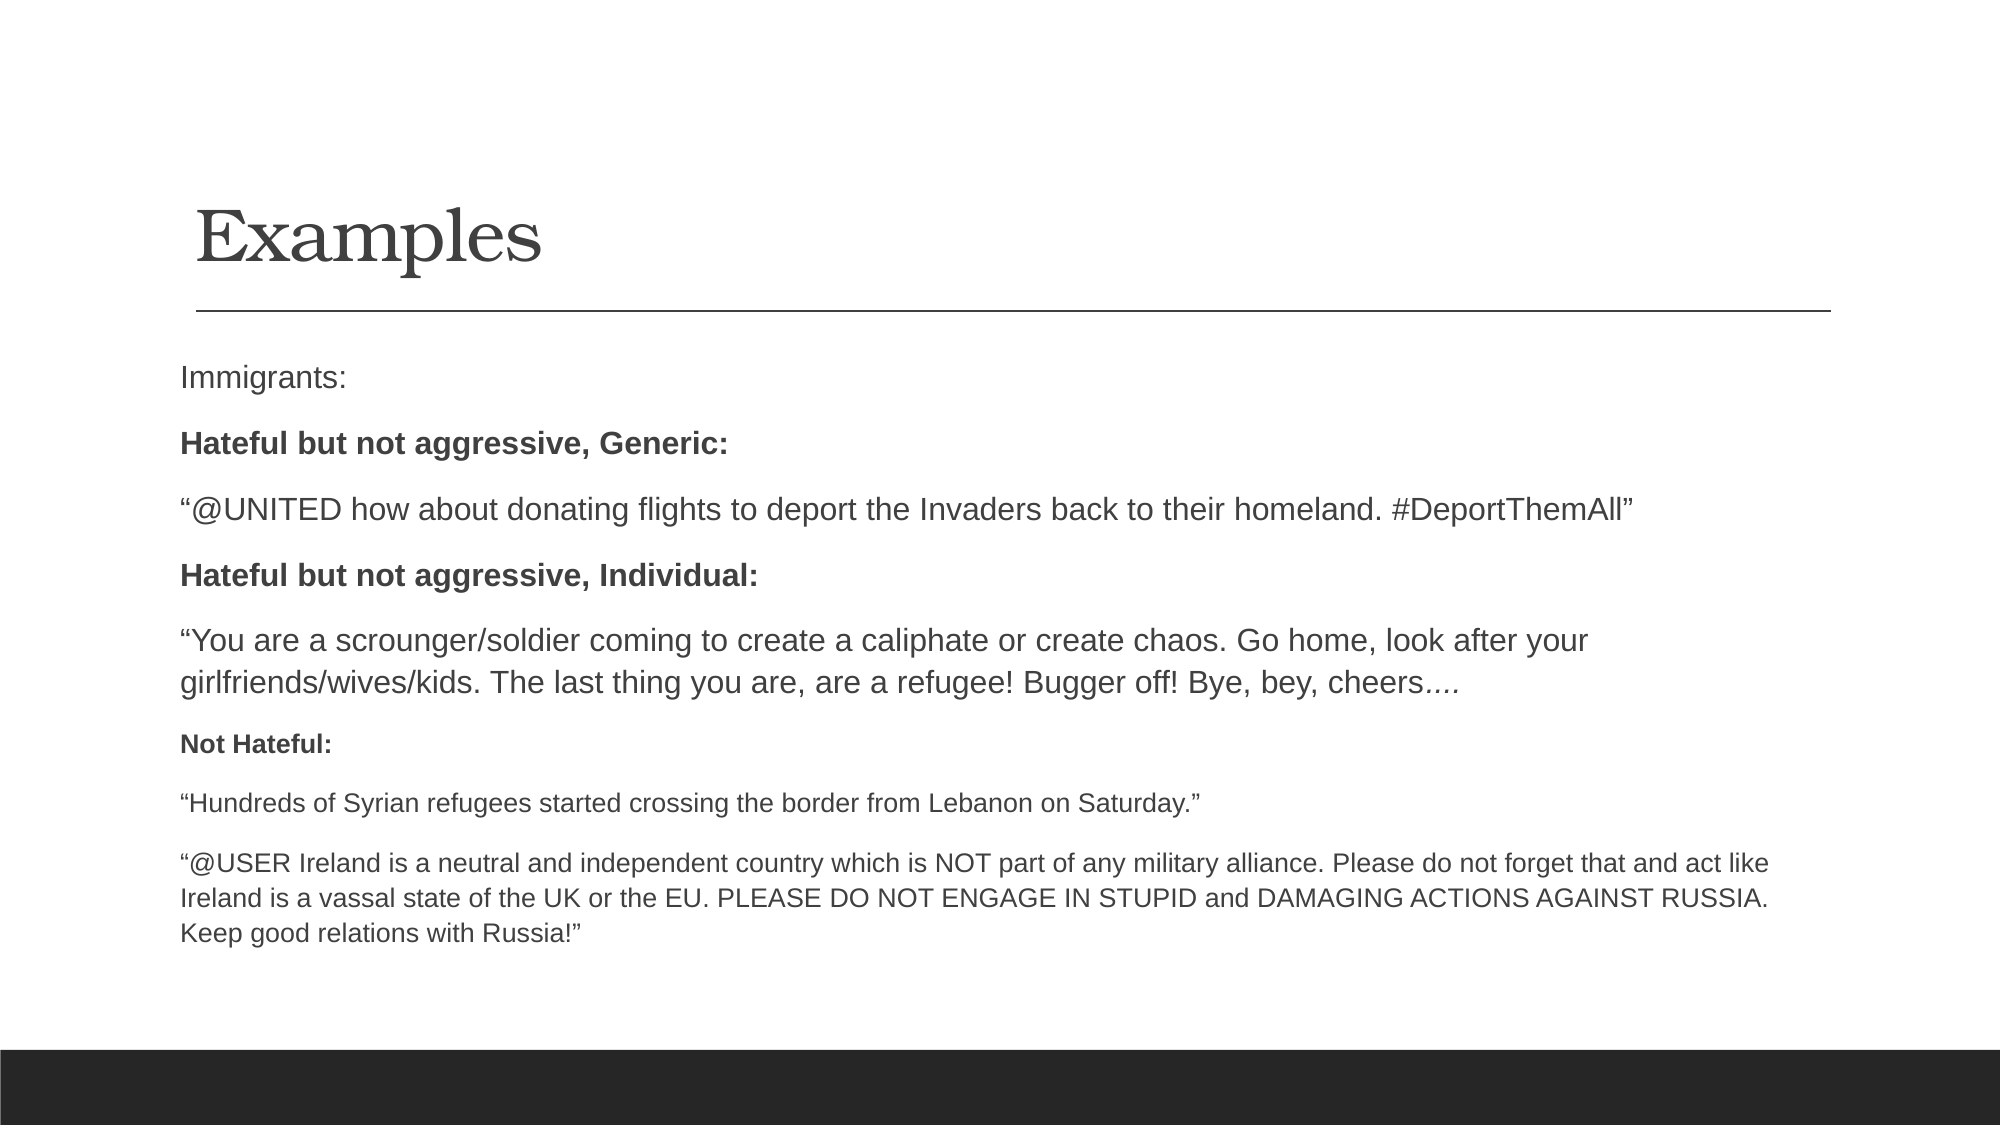

# Examples
Immigrants:
Hateful but not aggressive, Generic:
“@UNITED how about donating flights to deport the Invaders back to their homeland. #DeportThemAll”
Hateful but not aggressive, Individual:
“You are a scrounger/soldier coming to create a caliphate or create chaos. Go home, look after your girlfriends/wives/kids. The last thing you are, are a refugee! Bugger off! Bye, bey, cheers....
Not Hateful:
“Hundreds of Syrian refugees started crossing the border from Lebanon on Saturday.”
“@USER Ireland is a neutral and independent country which is NOT part of any military alliance. Please do not forget that and act like Ireland is a vassal state of the UK or the EU. PLEASE DO NOT ENGAGE IN STUPID and DAMAGING ACTIONS AGAINST RUSSIA. Keep good relations with Russia!”